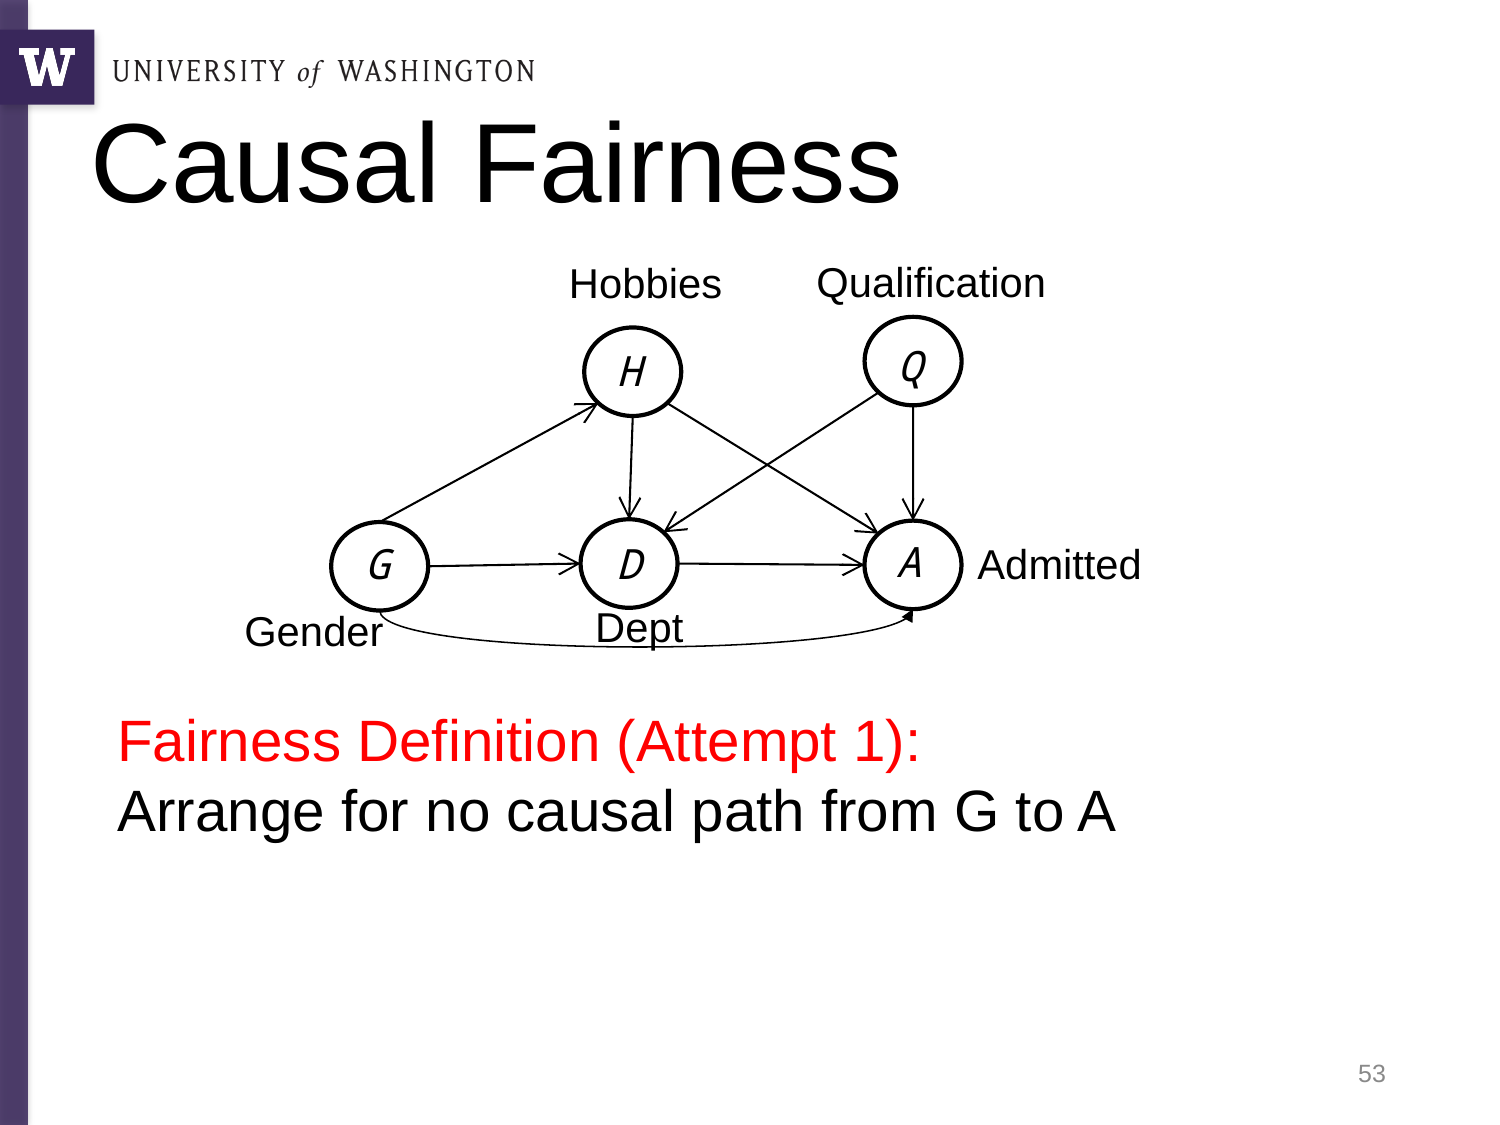

# Causal Fairness
Qualification
Hobbies
Q

Q
H

A
Admitted
D
G
Dept
Gender
Fairness Definition (Attempt 1):
Arrange for no causal path from G to A
53